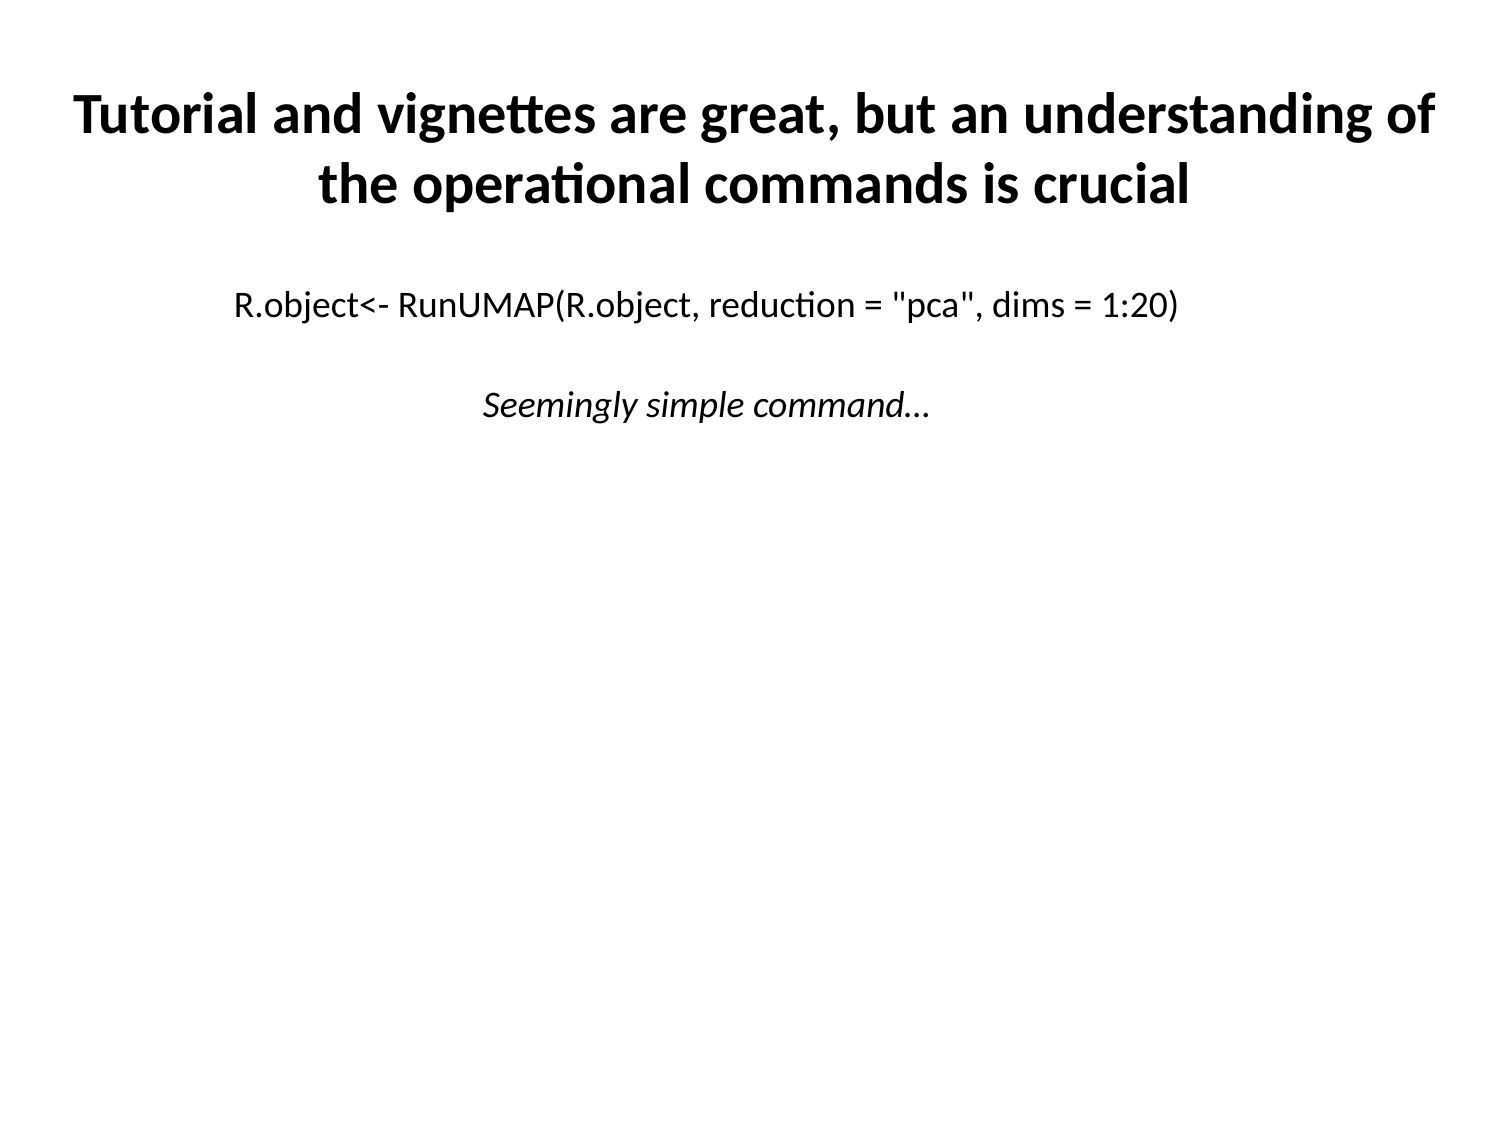

Tutorial and vignettes are great, but an understanding of the operational commands is crucial
R.object<- RunUMAP(R.object, reduction = "pca", dims = 1:20)
Seemingly simple command…